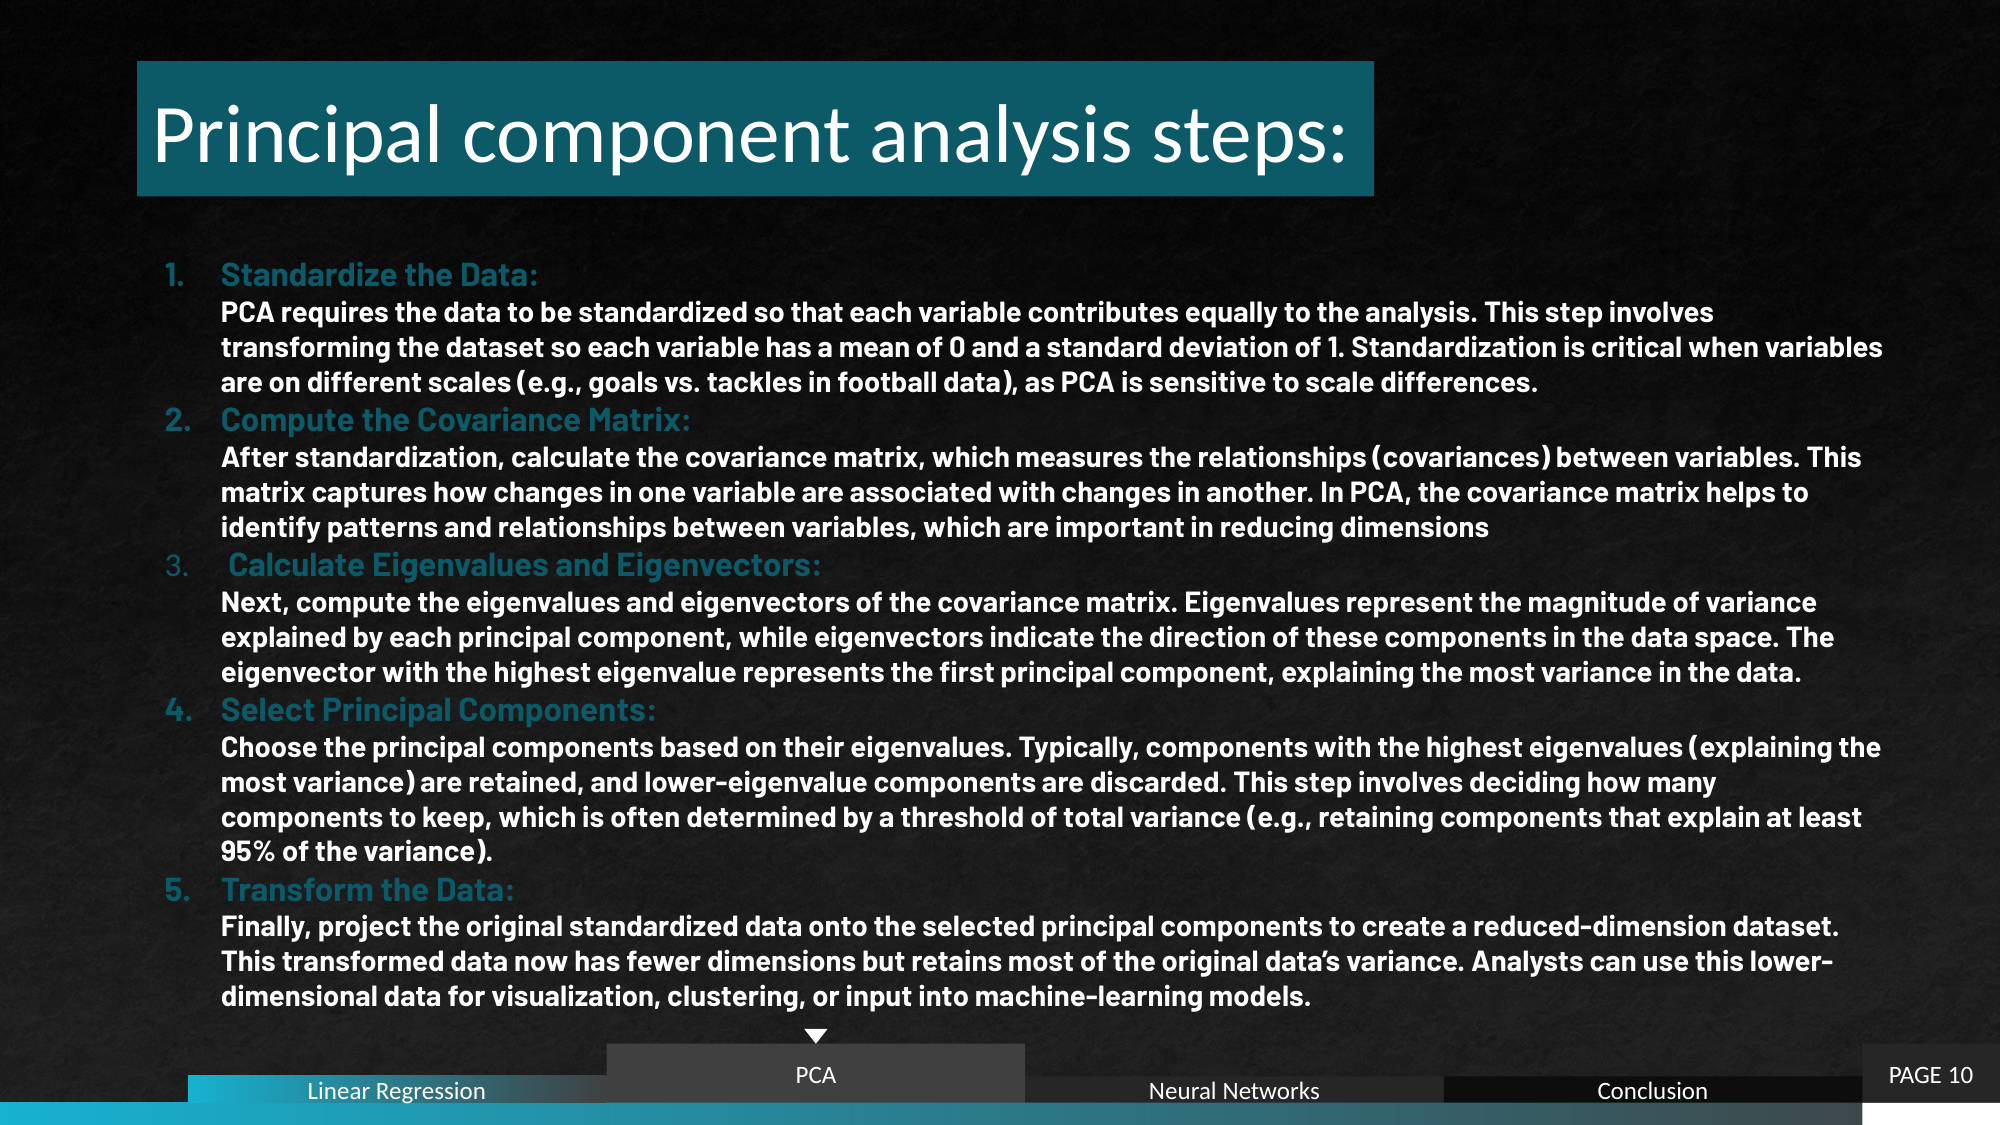

Principal component analysis steps:
Standardize the Data:
PCA requires the data to be standardized so that each variable contributes equally to the analysis. This step involves transforming the dataset so each variable has a mean of 0 and a standard deviation of 1. Standardization is critical when variables are on different scales (e.g., goals vs. tackles in football data), as PCA is sensitive to scale differences.
Compute the Covariance Matrix:
After standardization, calculate the covariance matrix, which measures the relationships (covariances) between variables. This matrix captures how changes in one variable are associated with changes in another. In PCA, the covariance matrix helps to identify patterns and relationships between variables, which are important in reducing dimensions
 Calculate Eigenvalues and Eigenvectors:
Next, compute the eigenvalues and eigenvectors of the covariance matrix. Eigenvalues represent the magnitude of variance explained by each principal component, while eigenvectors indicate the direction of these components in the data space. The eigenvector with the highest eigenvalue represents the first principal component, explaining the most variance in the data.
Select Principal Components:
Choose the principal components based on their eigenvalues. Typically, components with the highest eigenvalues (explaining the most variance) are retained, and lower-eigenvalue components are discarded. This step involves deciding how many components to keep, which is often determined by a threshold of total variance (e.g., retaining components that explain at least 95% of the variance).
Transform the Data:
Finally, project the original standardized data onto the selected principal components to create a reduced-dimension dataset. This transformed data now has fewer dimensions but retains most of the original data’s variance. Analysts can use this lower-dimensional data for visualization, clustering, or input into machine-learning models.

PAGE 10
PCA
Linear Regression
Neural Networks
Conclusion